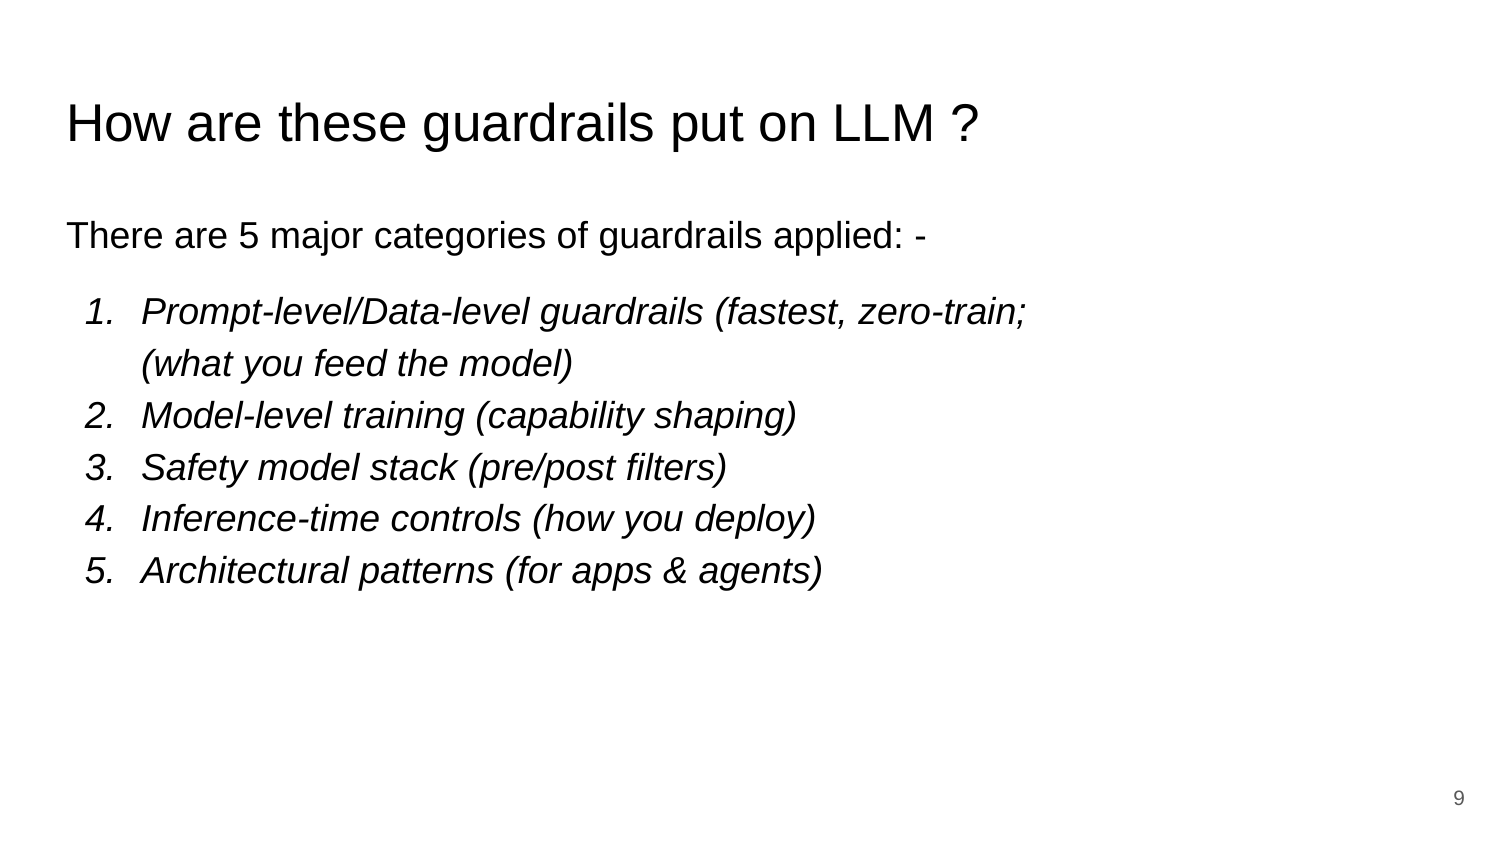

# How are these guardrails put on LLM ?
There are 5 major categories of guardrails applied: -
Prompt-level/Data-level guardrails (fastest, zero-train; (what you feed the model)
Model-level training (capability shaping)
Safety model stack (pre/post filters)
Inference-time controls (how you deploy)
Architectural patterns (for apps & agents)
9